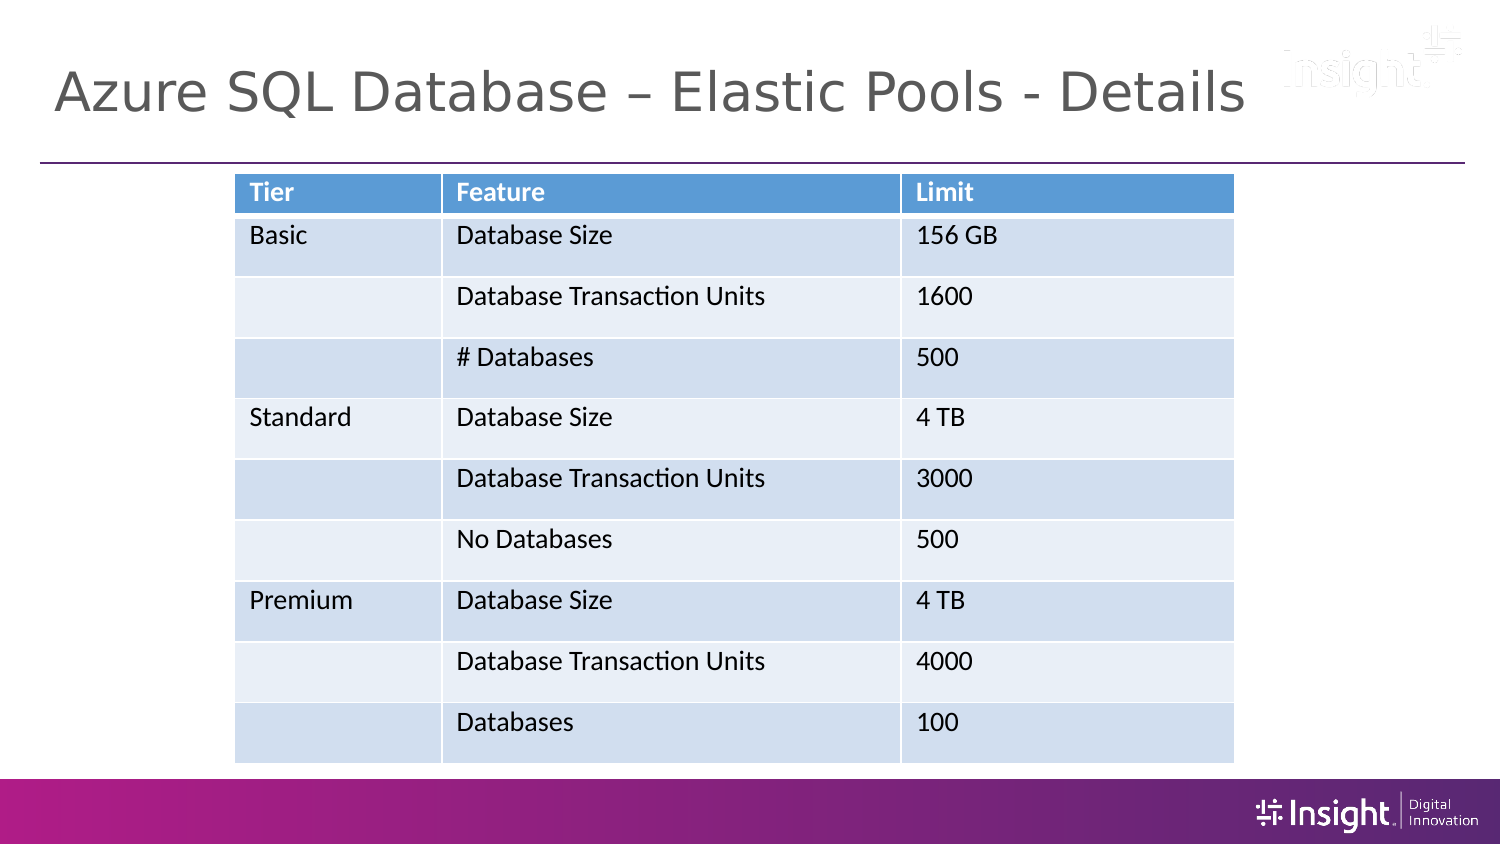

# Azure SQL Database – Elastic Pools - Details
| Tier | Feature | Limit |
| --- | --- | --- |
| Basic | Database Size | 156 GB |
|  | Database Transaction Units | 1600 |
|  | # Databases | 500 |
| Standard | Database Size | 4 TB |
|  | Database Transaction Units | 3000 |
|  | No Databases | 500 |
| Premium | Database Size | 4 TB |
|  | Database Transaction Units | 4000 |
|  | Databases | 100 |